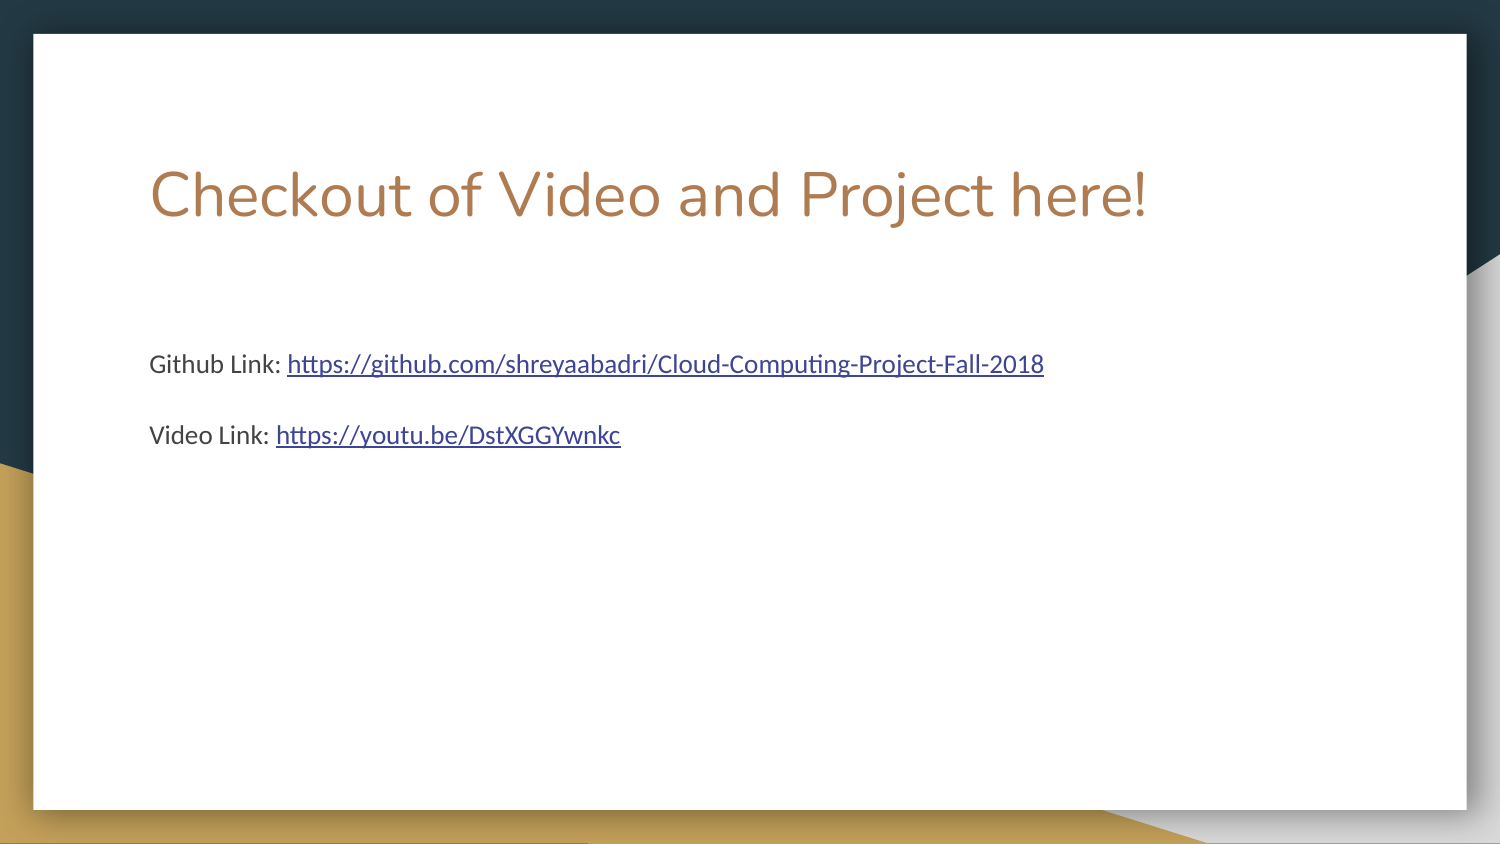

# Checkout of Video and Project here!
Github Link: https://github.com/shreyaabadri/Cloud-Computing-Project-Fall-2018
Video Link: https://youtu.be/DstXGGYwnkc